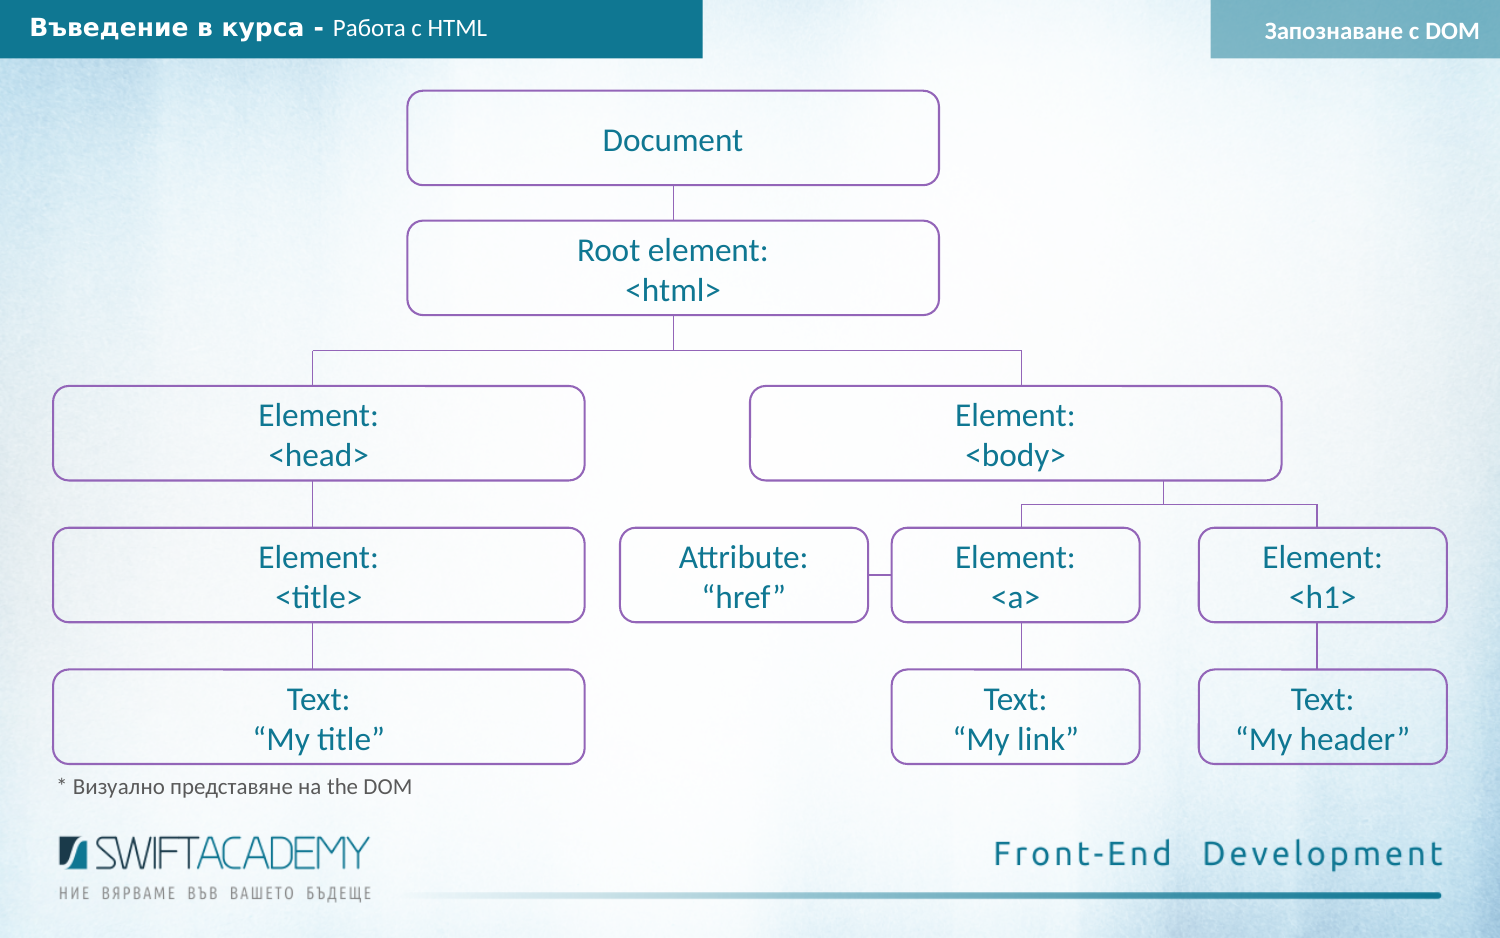

Въведение в курса - Работа с HTML
 Запознаване с DOM
Document
Root element:
<html>
Element:
<head>
Element:
<body>
Element:
<title>
Attribute:
“href”
Element:
<a>
Element:
<h1>
Text:
“My title”
Text:
“My link”
Text:
“My header”
* Визуално представяне на the DOM